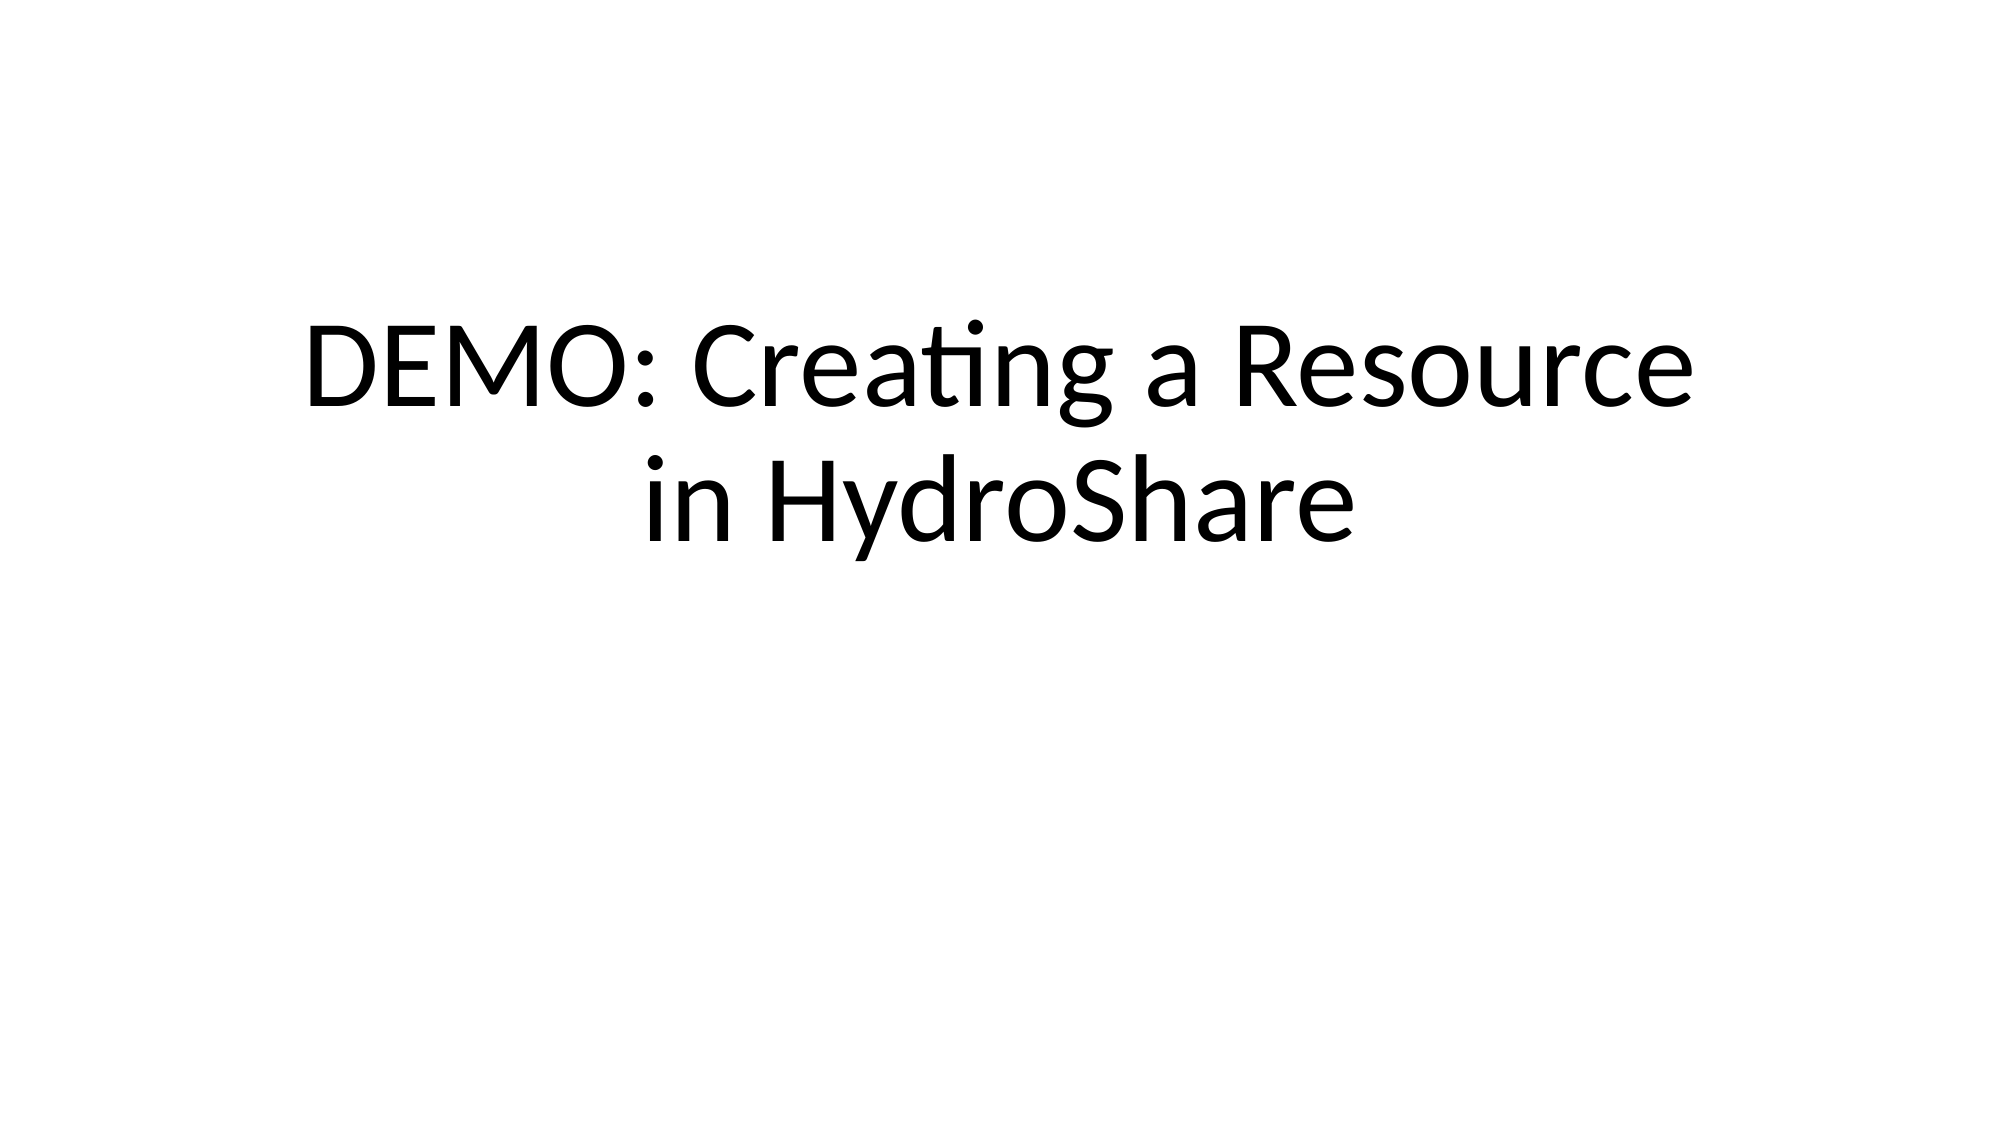

# DEMO: Creating a Resource in HydroShare